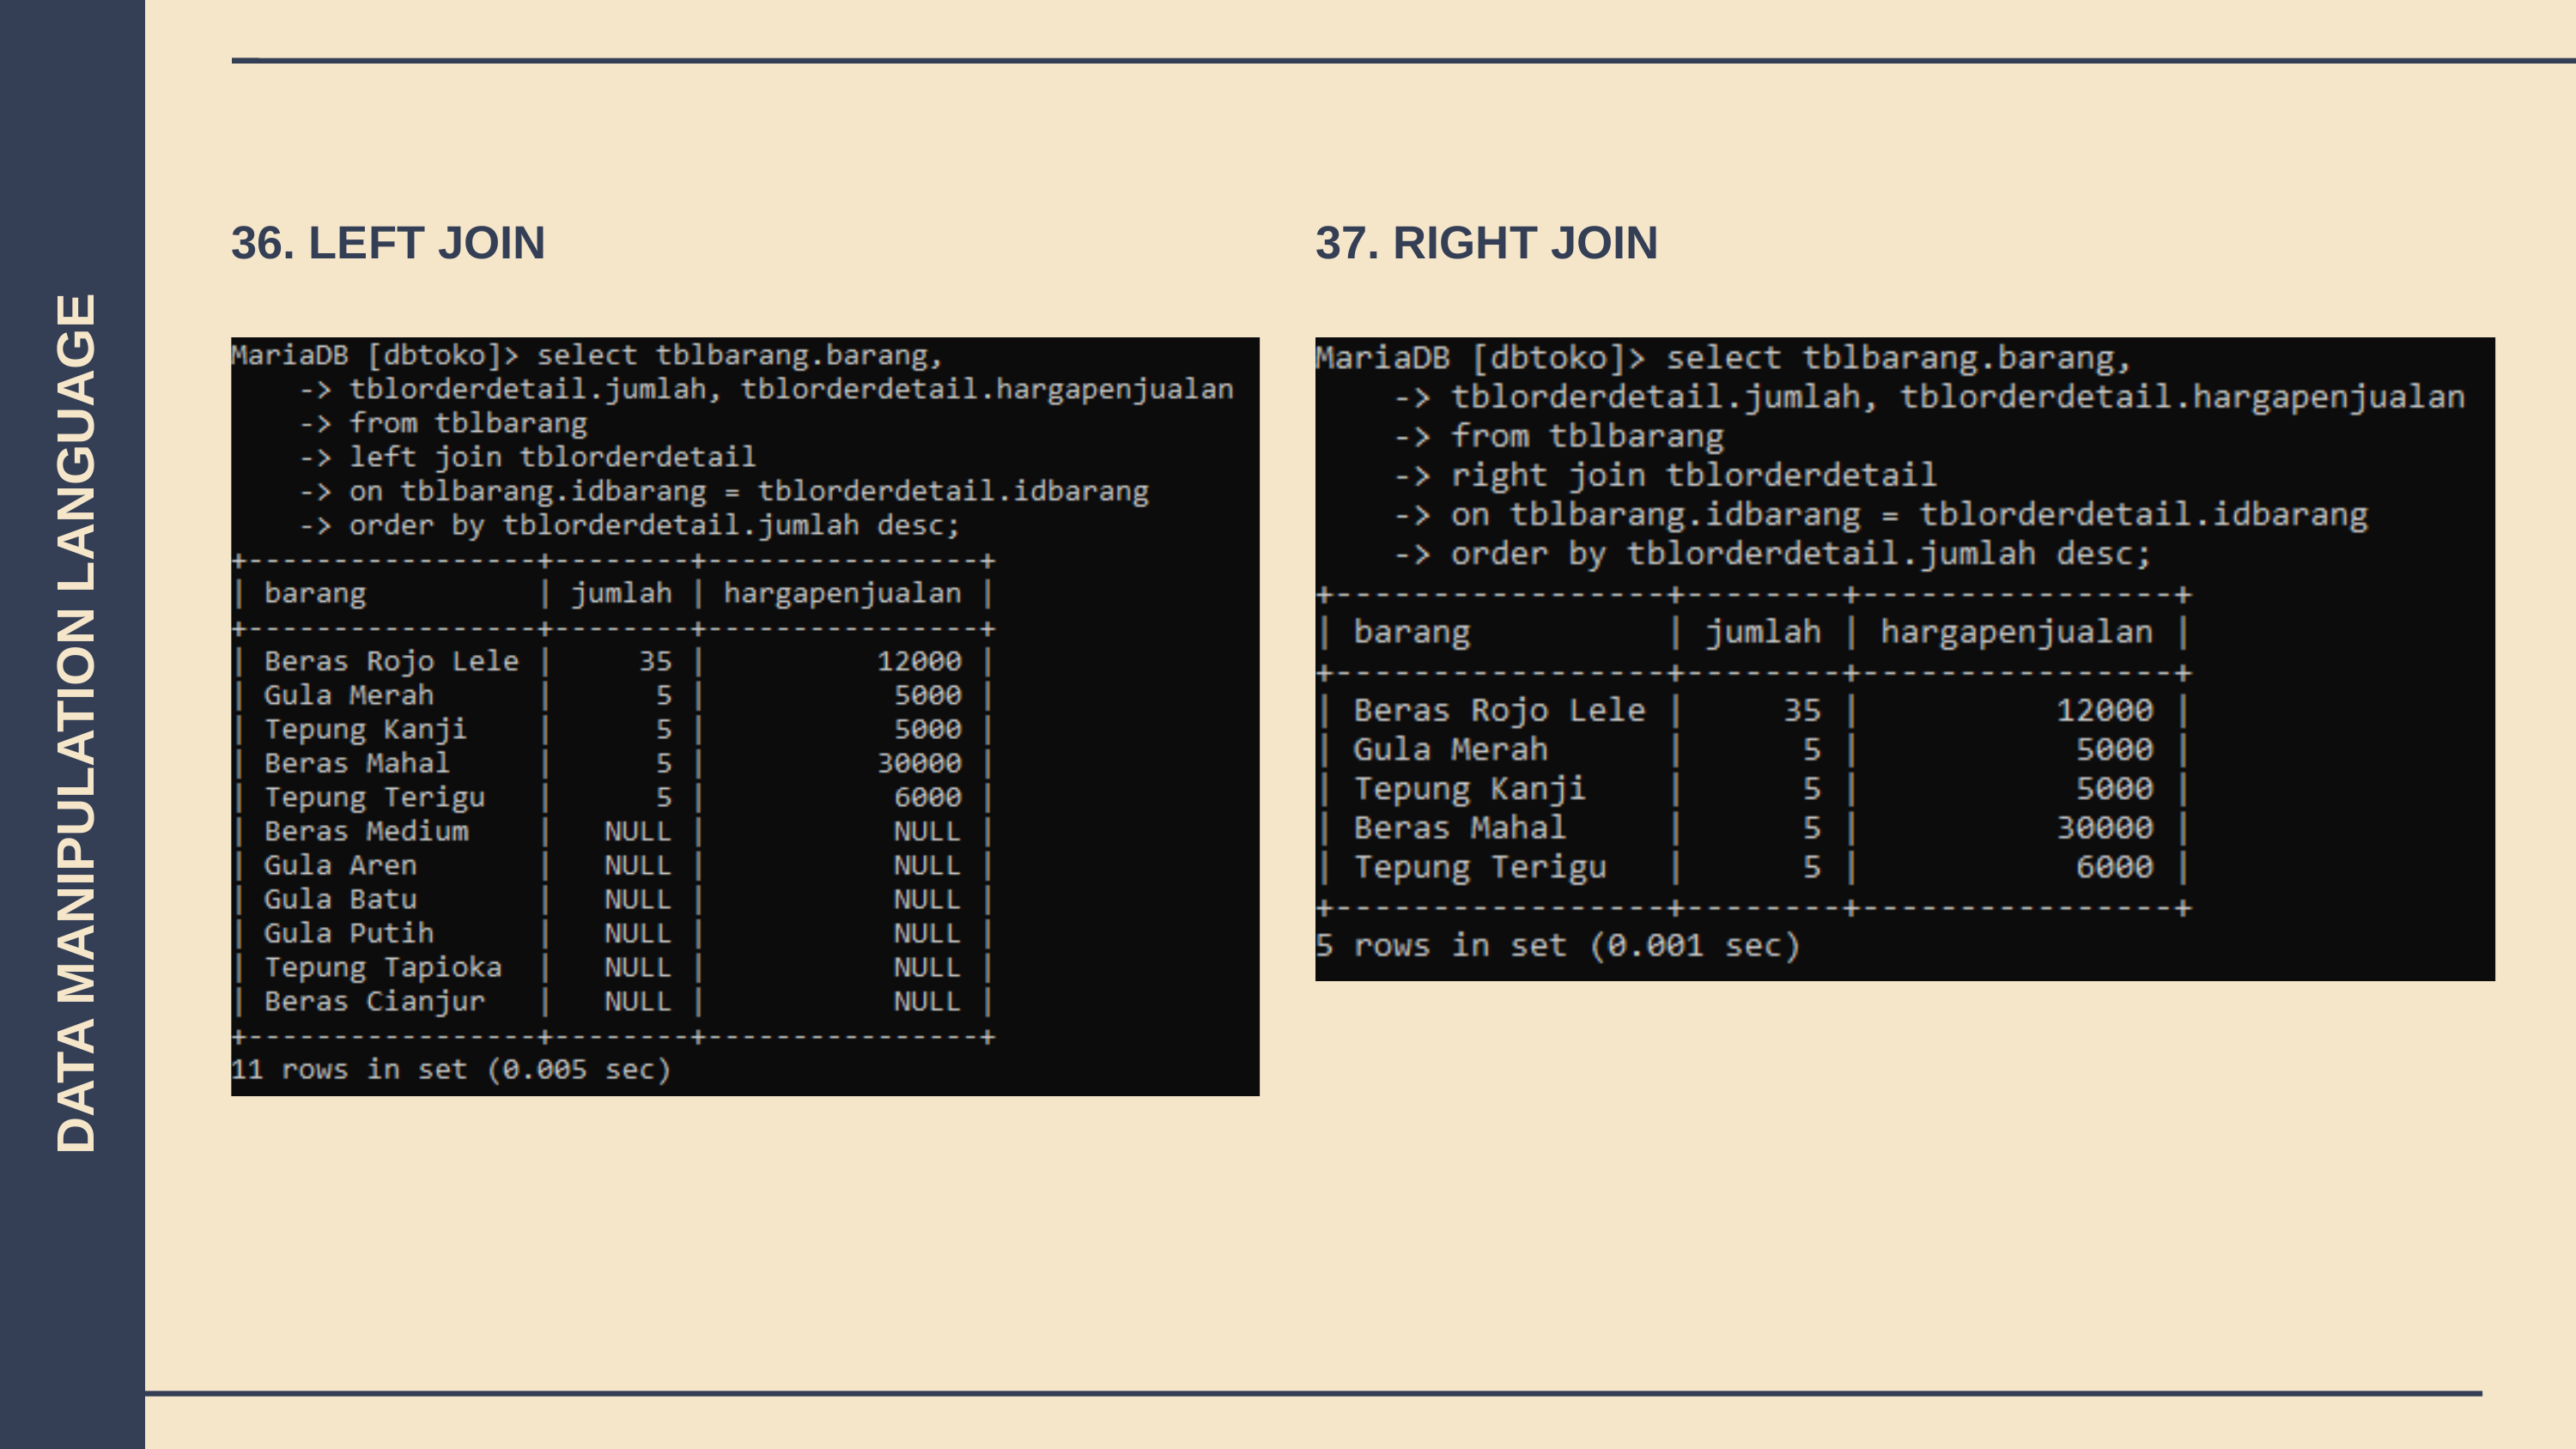

36. LEFT JOIN
37. RIGHT JOIN

DATA MANIPULATION LANGUAGE